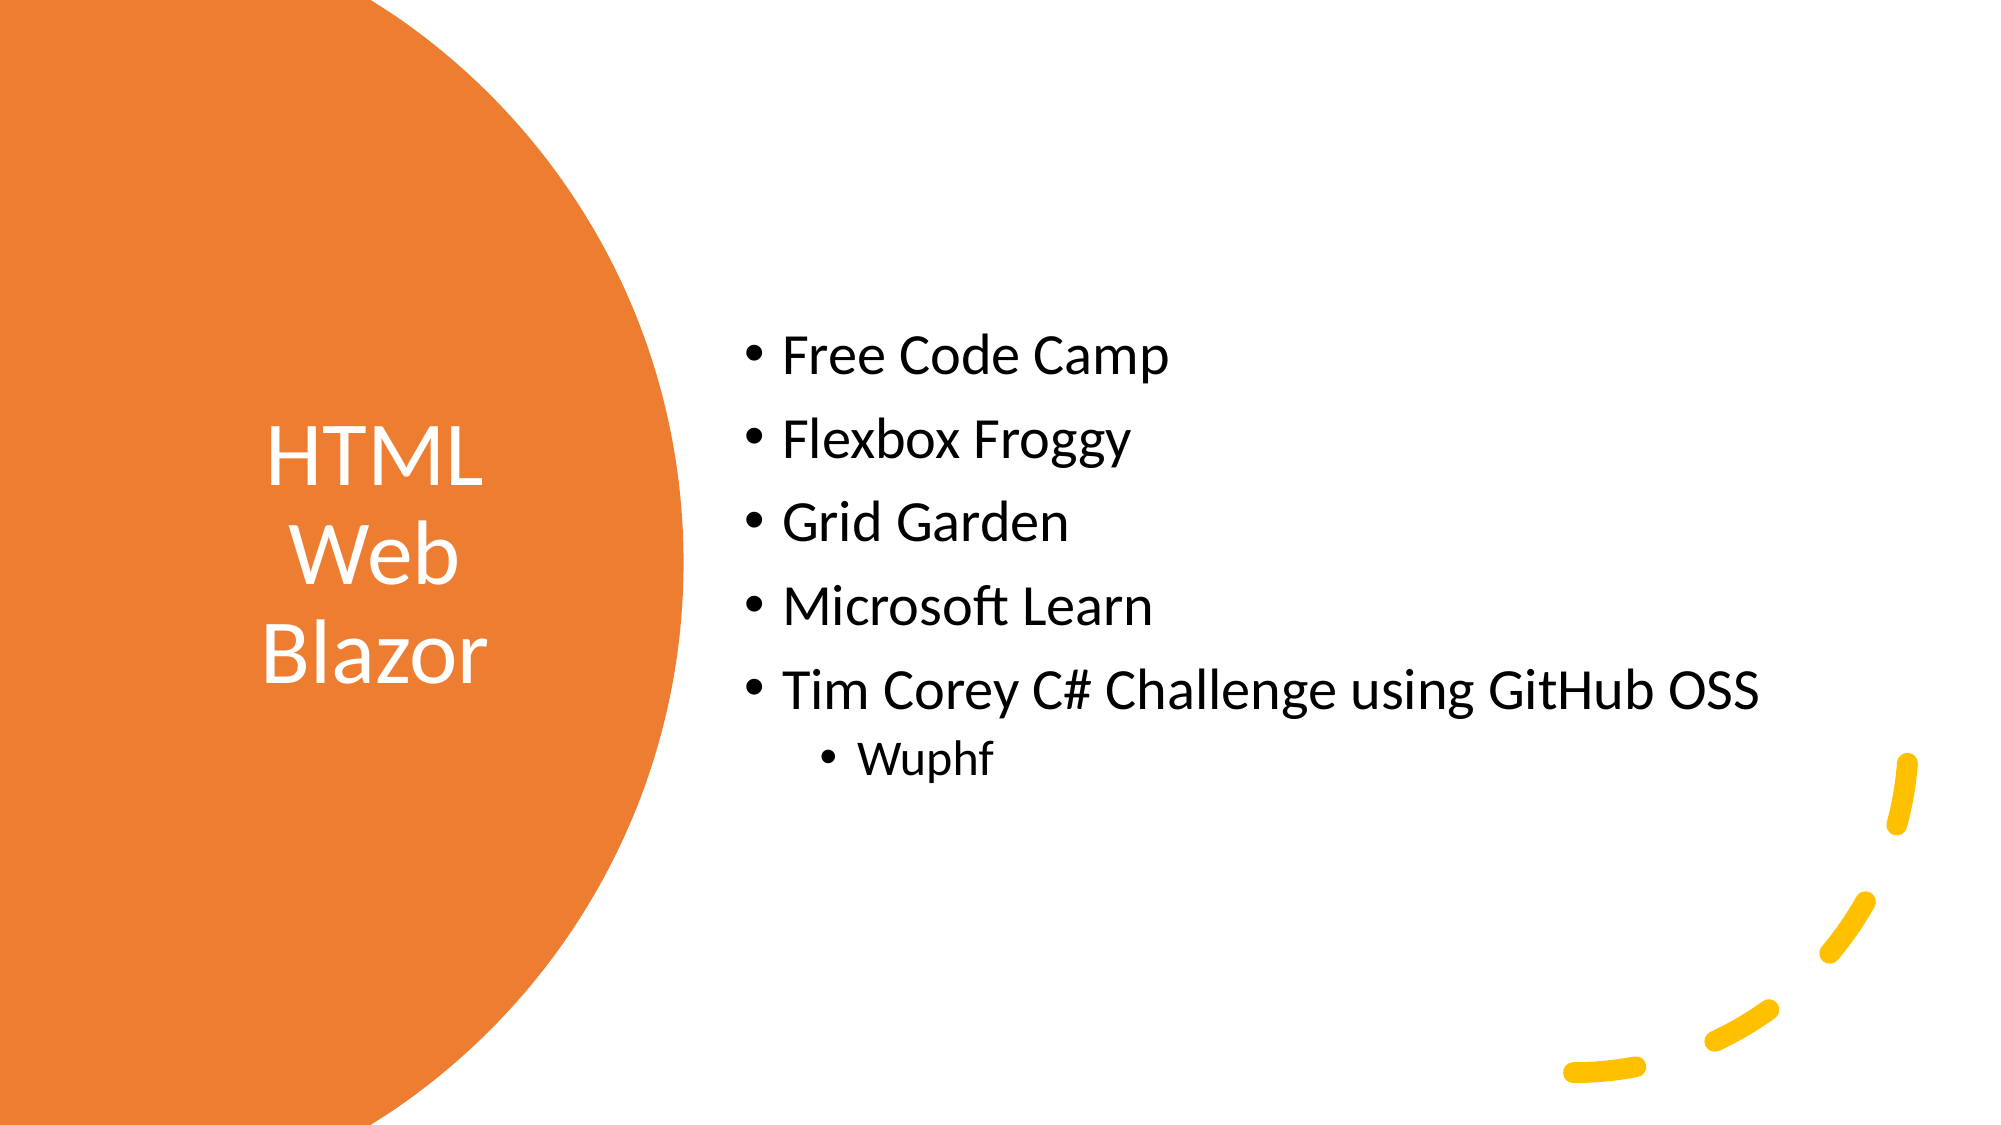

Free Code Camp
Flexbox Froggy
Grid Garden
Microsoft Learn
Tim Corey C# Challenge using GitHub OSS
Wuphf
# HTML Web Blazor